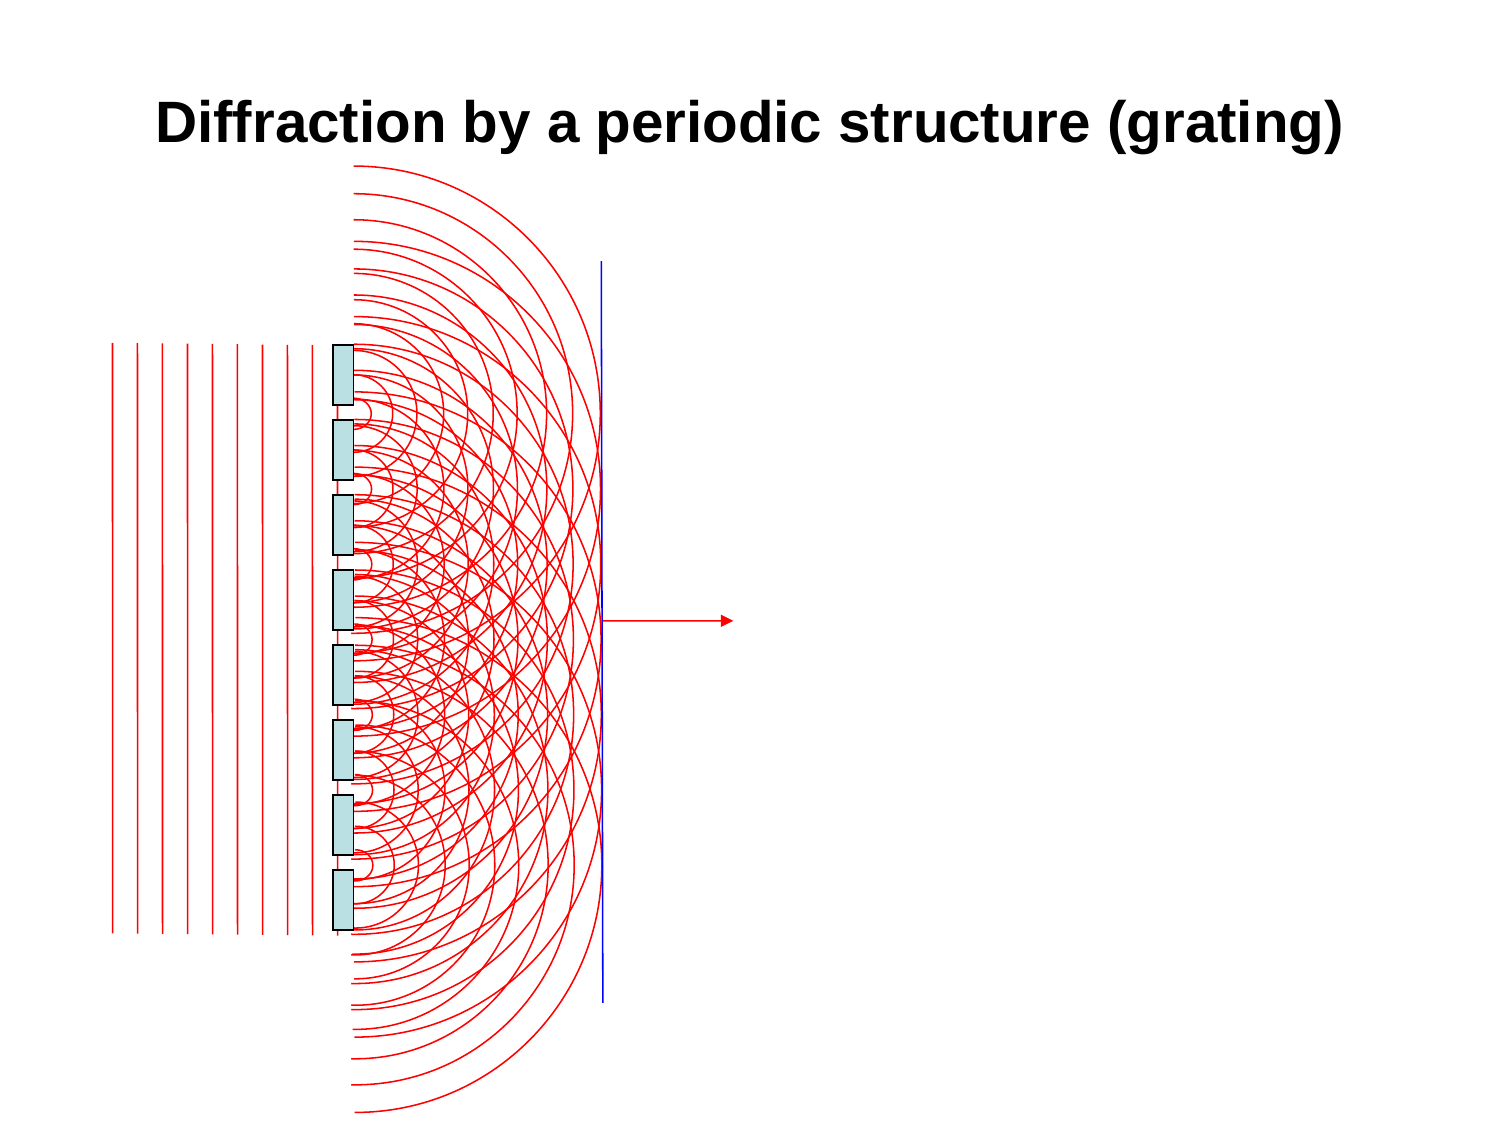

# Diffraction by a periodic structure (grating)